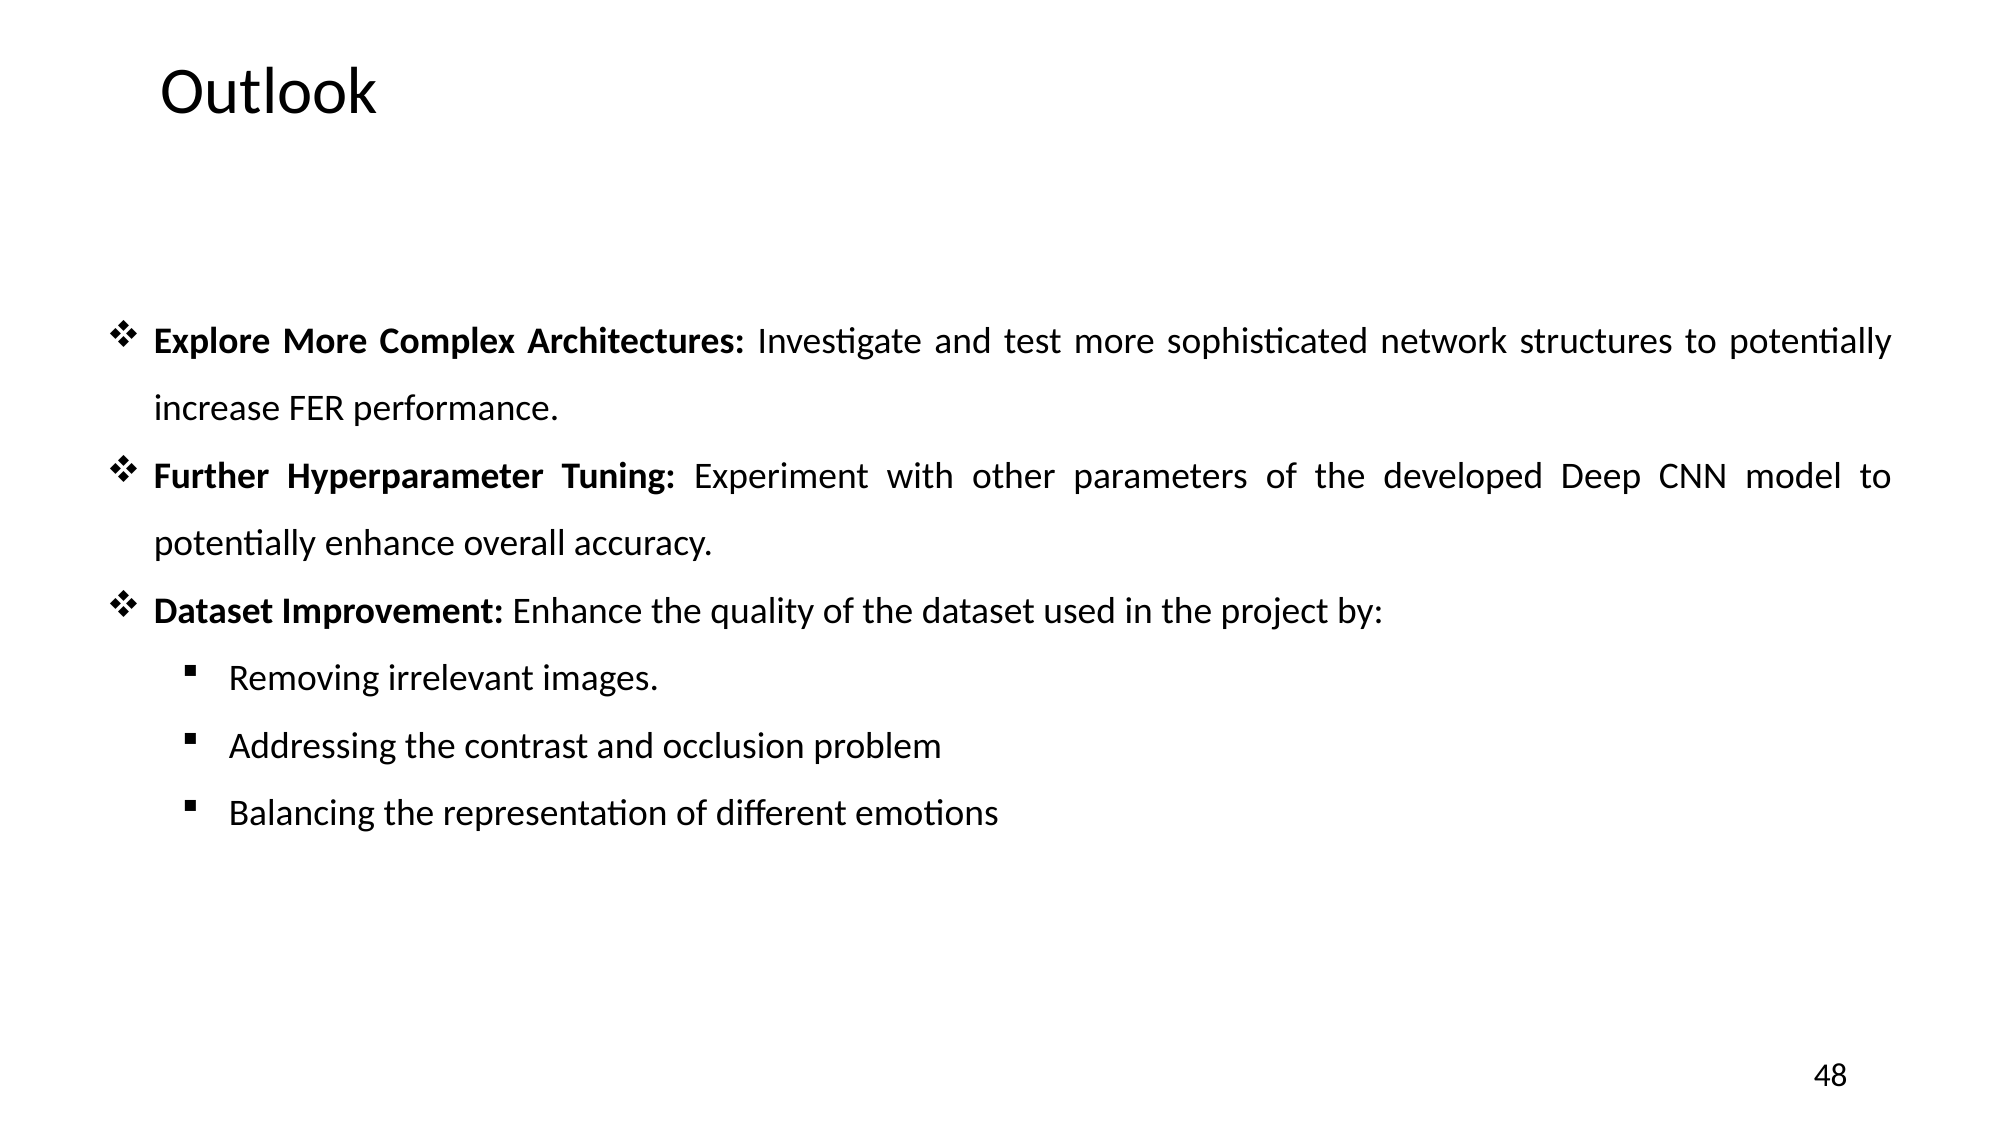

Outlook
Explore More Complex Architectures: Investigate and test more sophisticated network structures to potentially increase FER performance.
Further Hyperparameter Tuning: Experiment with other parameters of the developed Deep CNN model to potentially enhance overall accuracy.
Dataset Improvement: Enhance the quality of the dataset used in the project by:
Removing irrelevant images.
Addressing the contrast and occlusion problem
Balancing the representation of different emotions
48